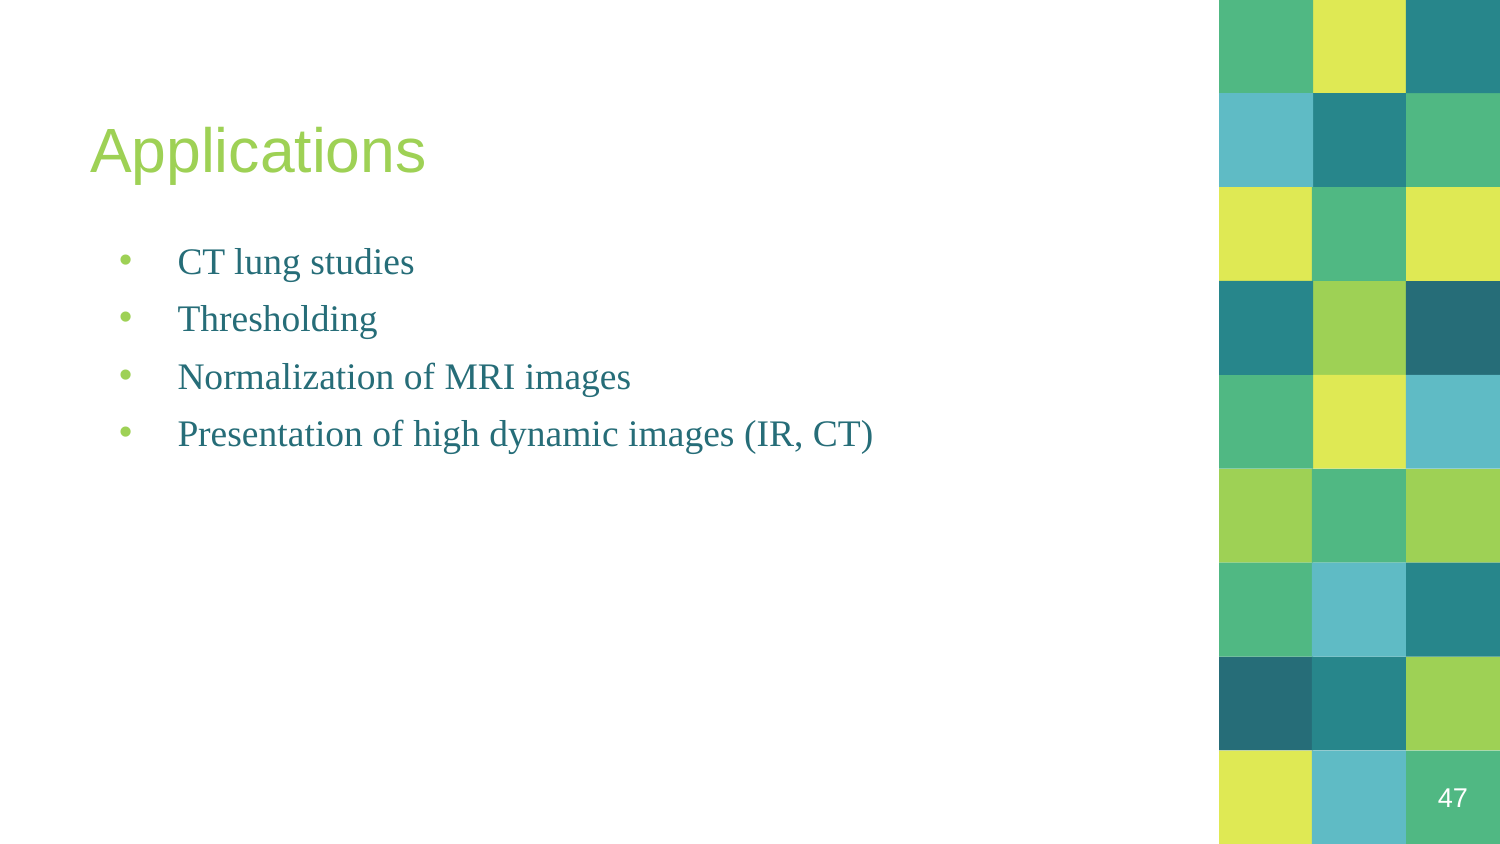

# Applications
CT lung studies
Thresholding
Normalization of MRI images
Presentation of high dynamic images (IR, CT)

47